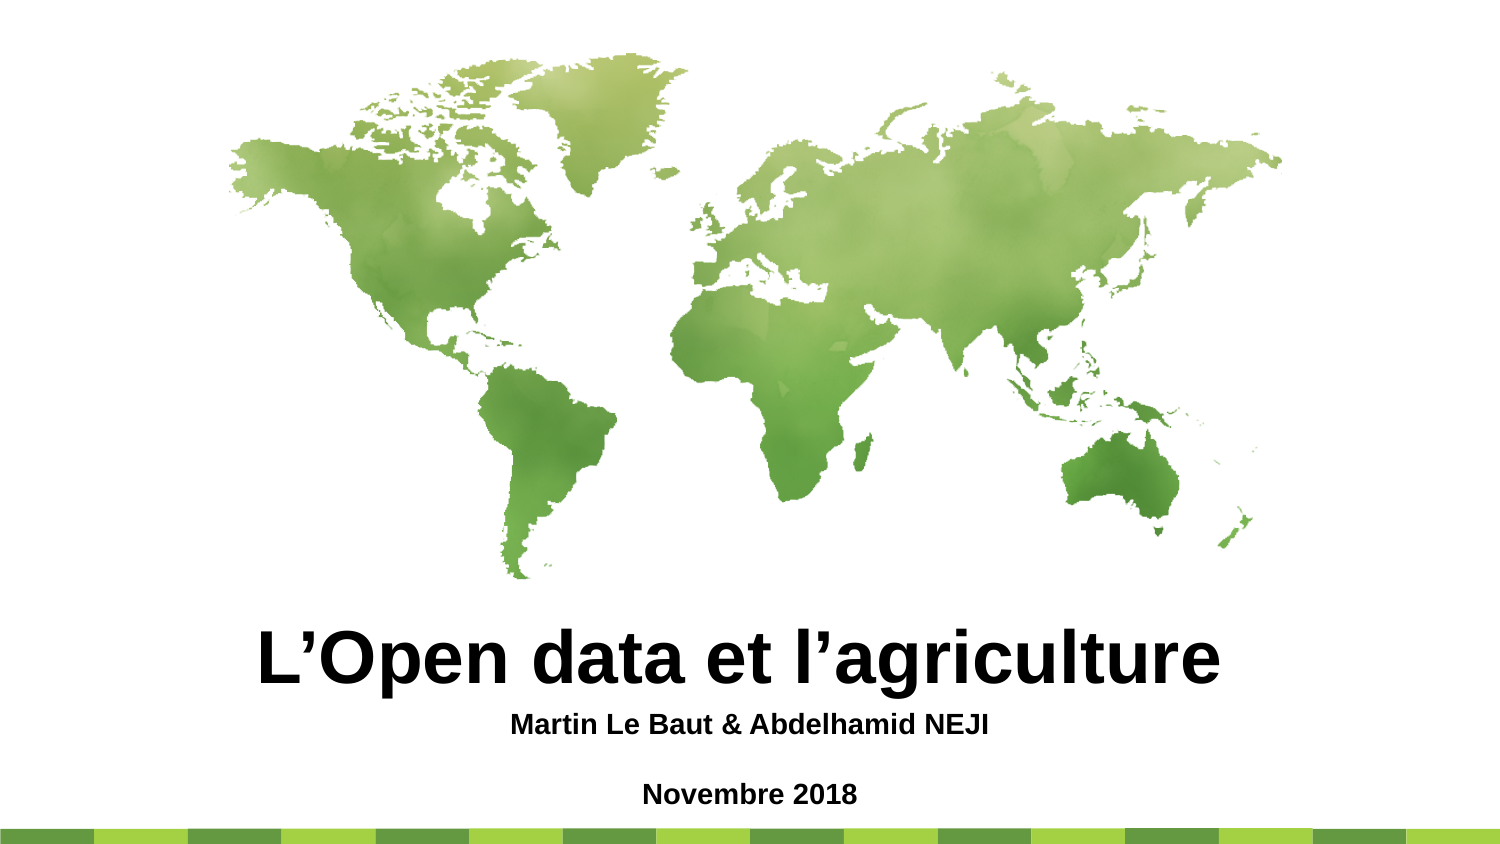

L’Open data et l’agriculture
Martin Le Baut & Abdelhamid NEJI

Novembre 2018